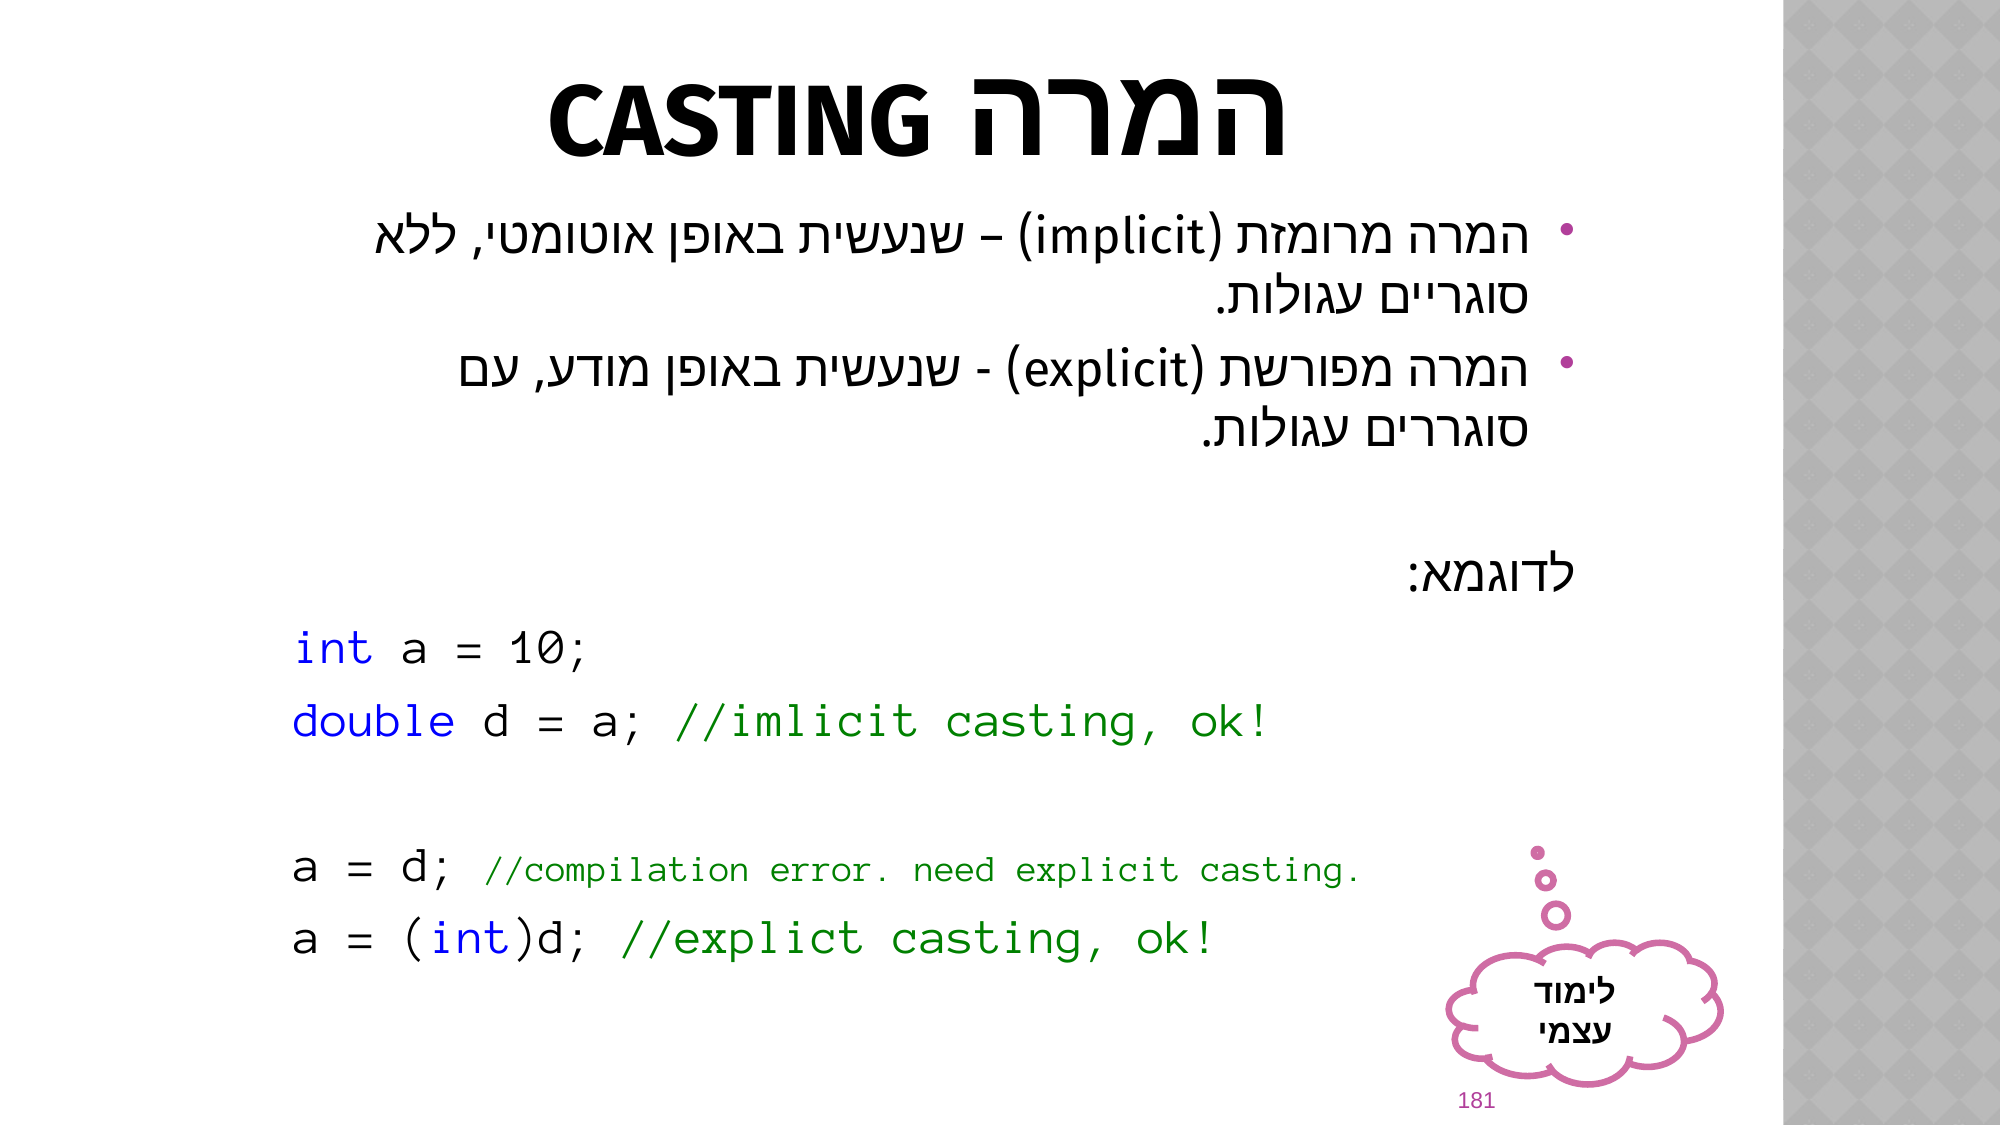

# המרה casting
המרה מרומזת (implicit) – שנעשית באופן אוטומטי, ללא סוגריים עגולות.
המרה מפורשת (explicit) - שנעשית באופן מודע, עם סוגררים עגולות.

לדוגמא:
int a = 10;
double d = a; //imlicit casting, ok!

a = d; //compilation error. need explicit casting.
a = (int)d; //explict casting, ok!
לימוד עצמי
181